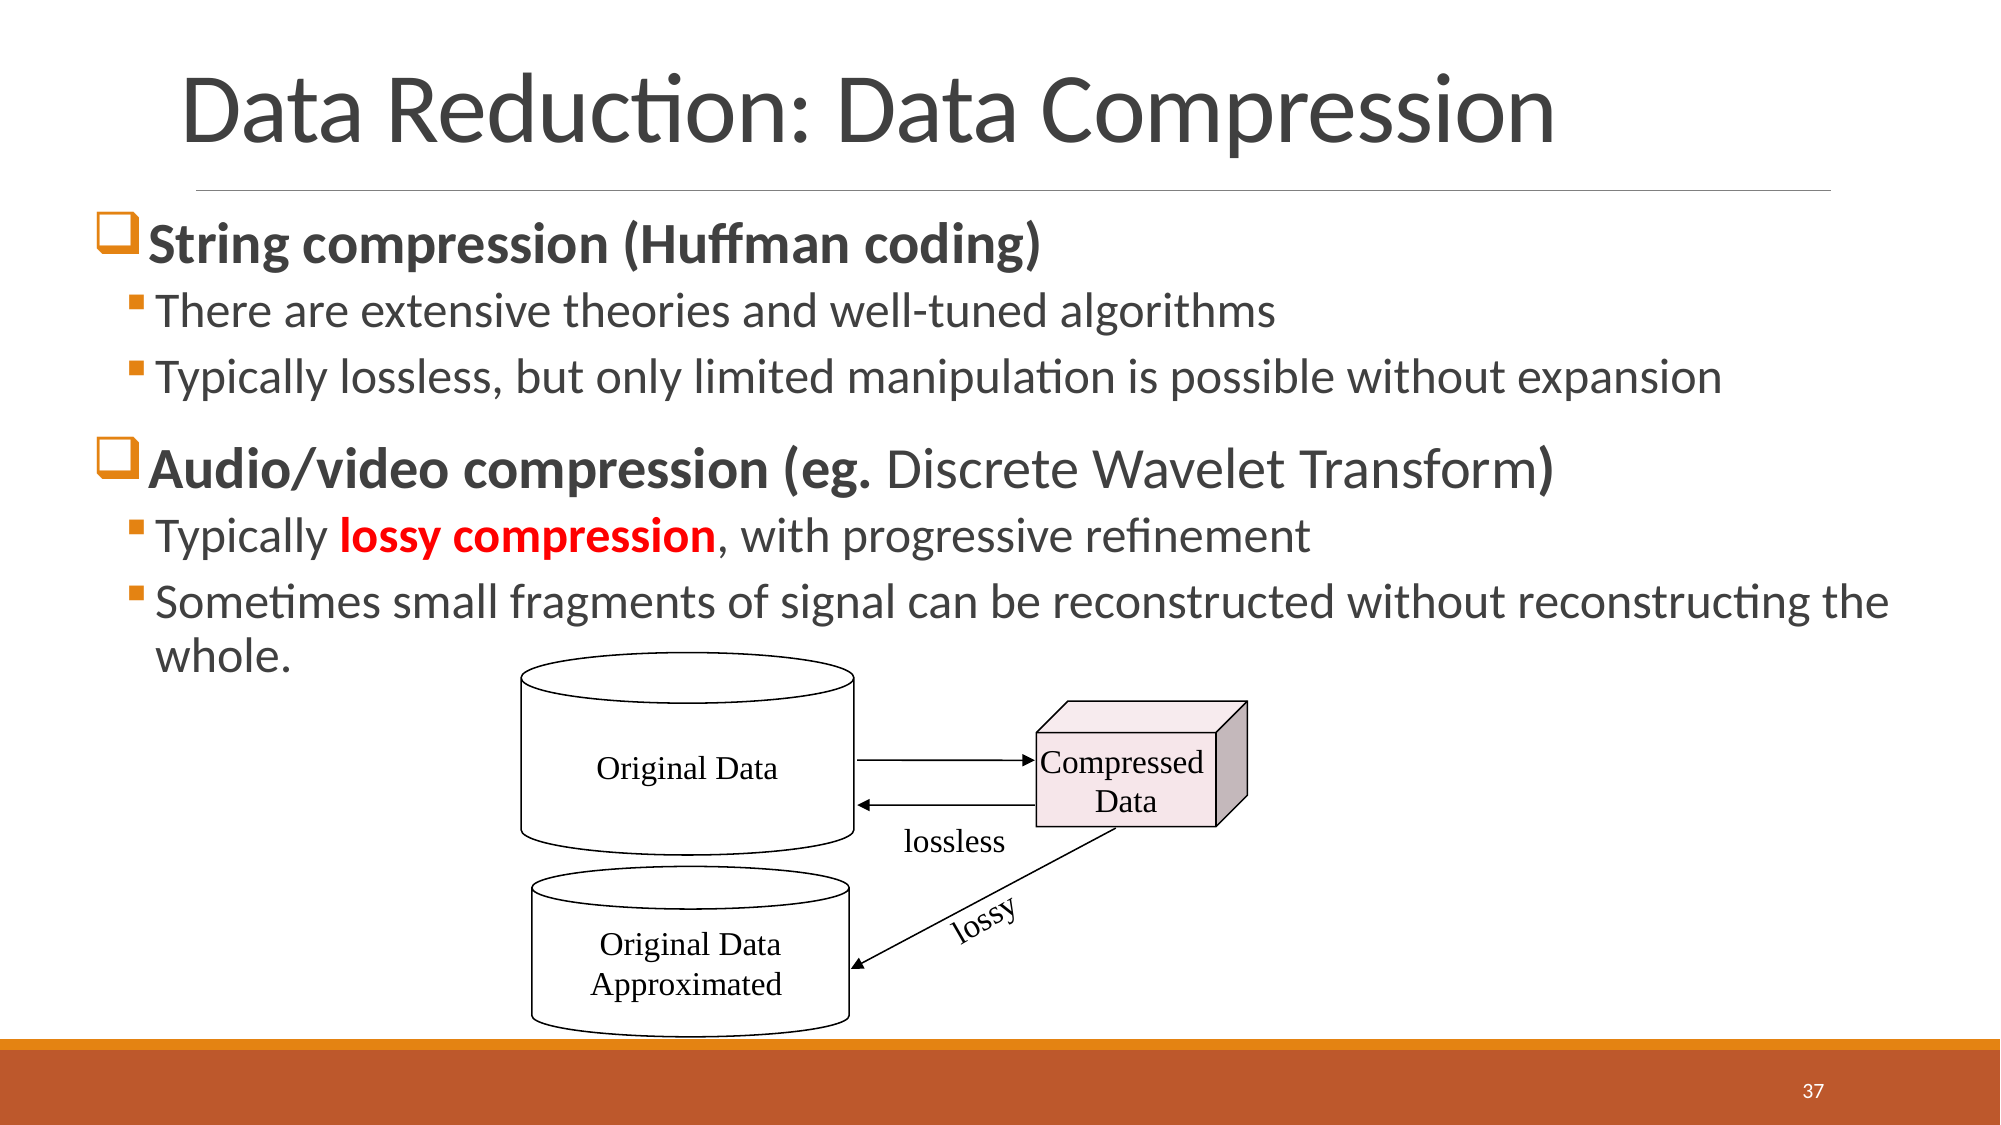

# Data Reduction: Data Compression
String compression (Huffman coding)
There are extensive theories and well-tuned algorithms
Typically lossless, but only limited manipulation is possible without expansion
Audio/video compression (eg. Discrete Wavelet Transform)
Typically lossy compression, with progressive refinement
Sometimes small fragments of signal can be reconstructed without reconstructing the whole.

Original Data
Compressed
Data

lossless

Original Data
Approximated
lossy
37